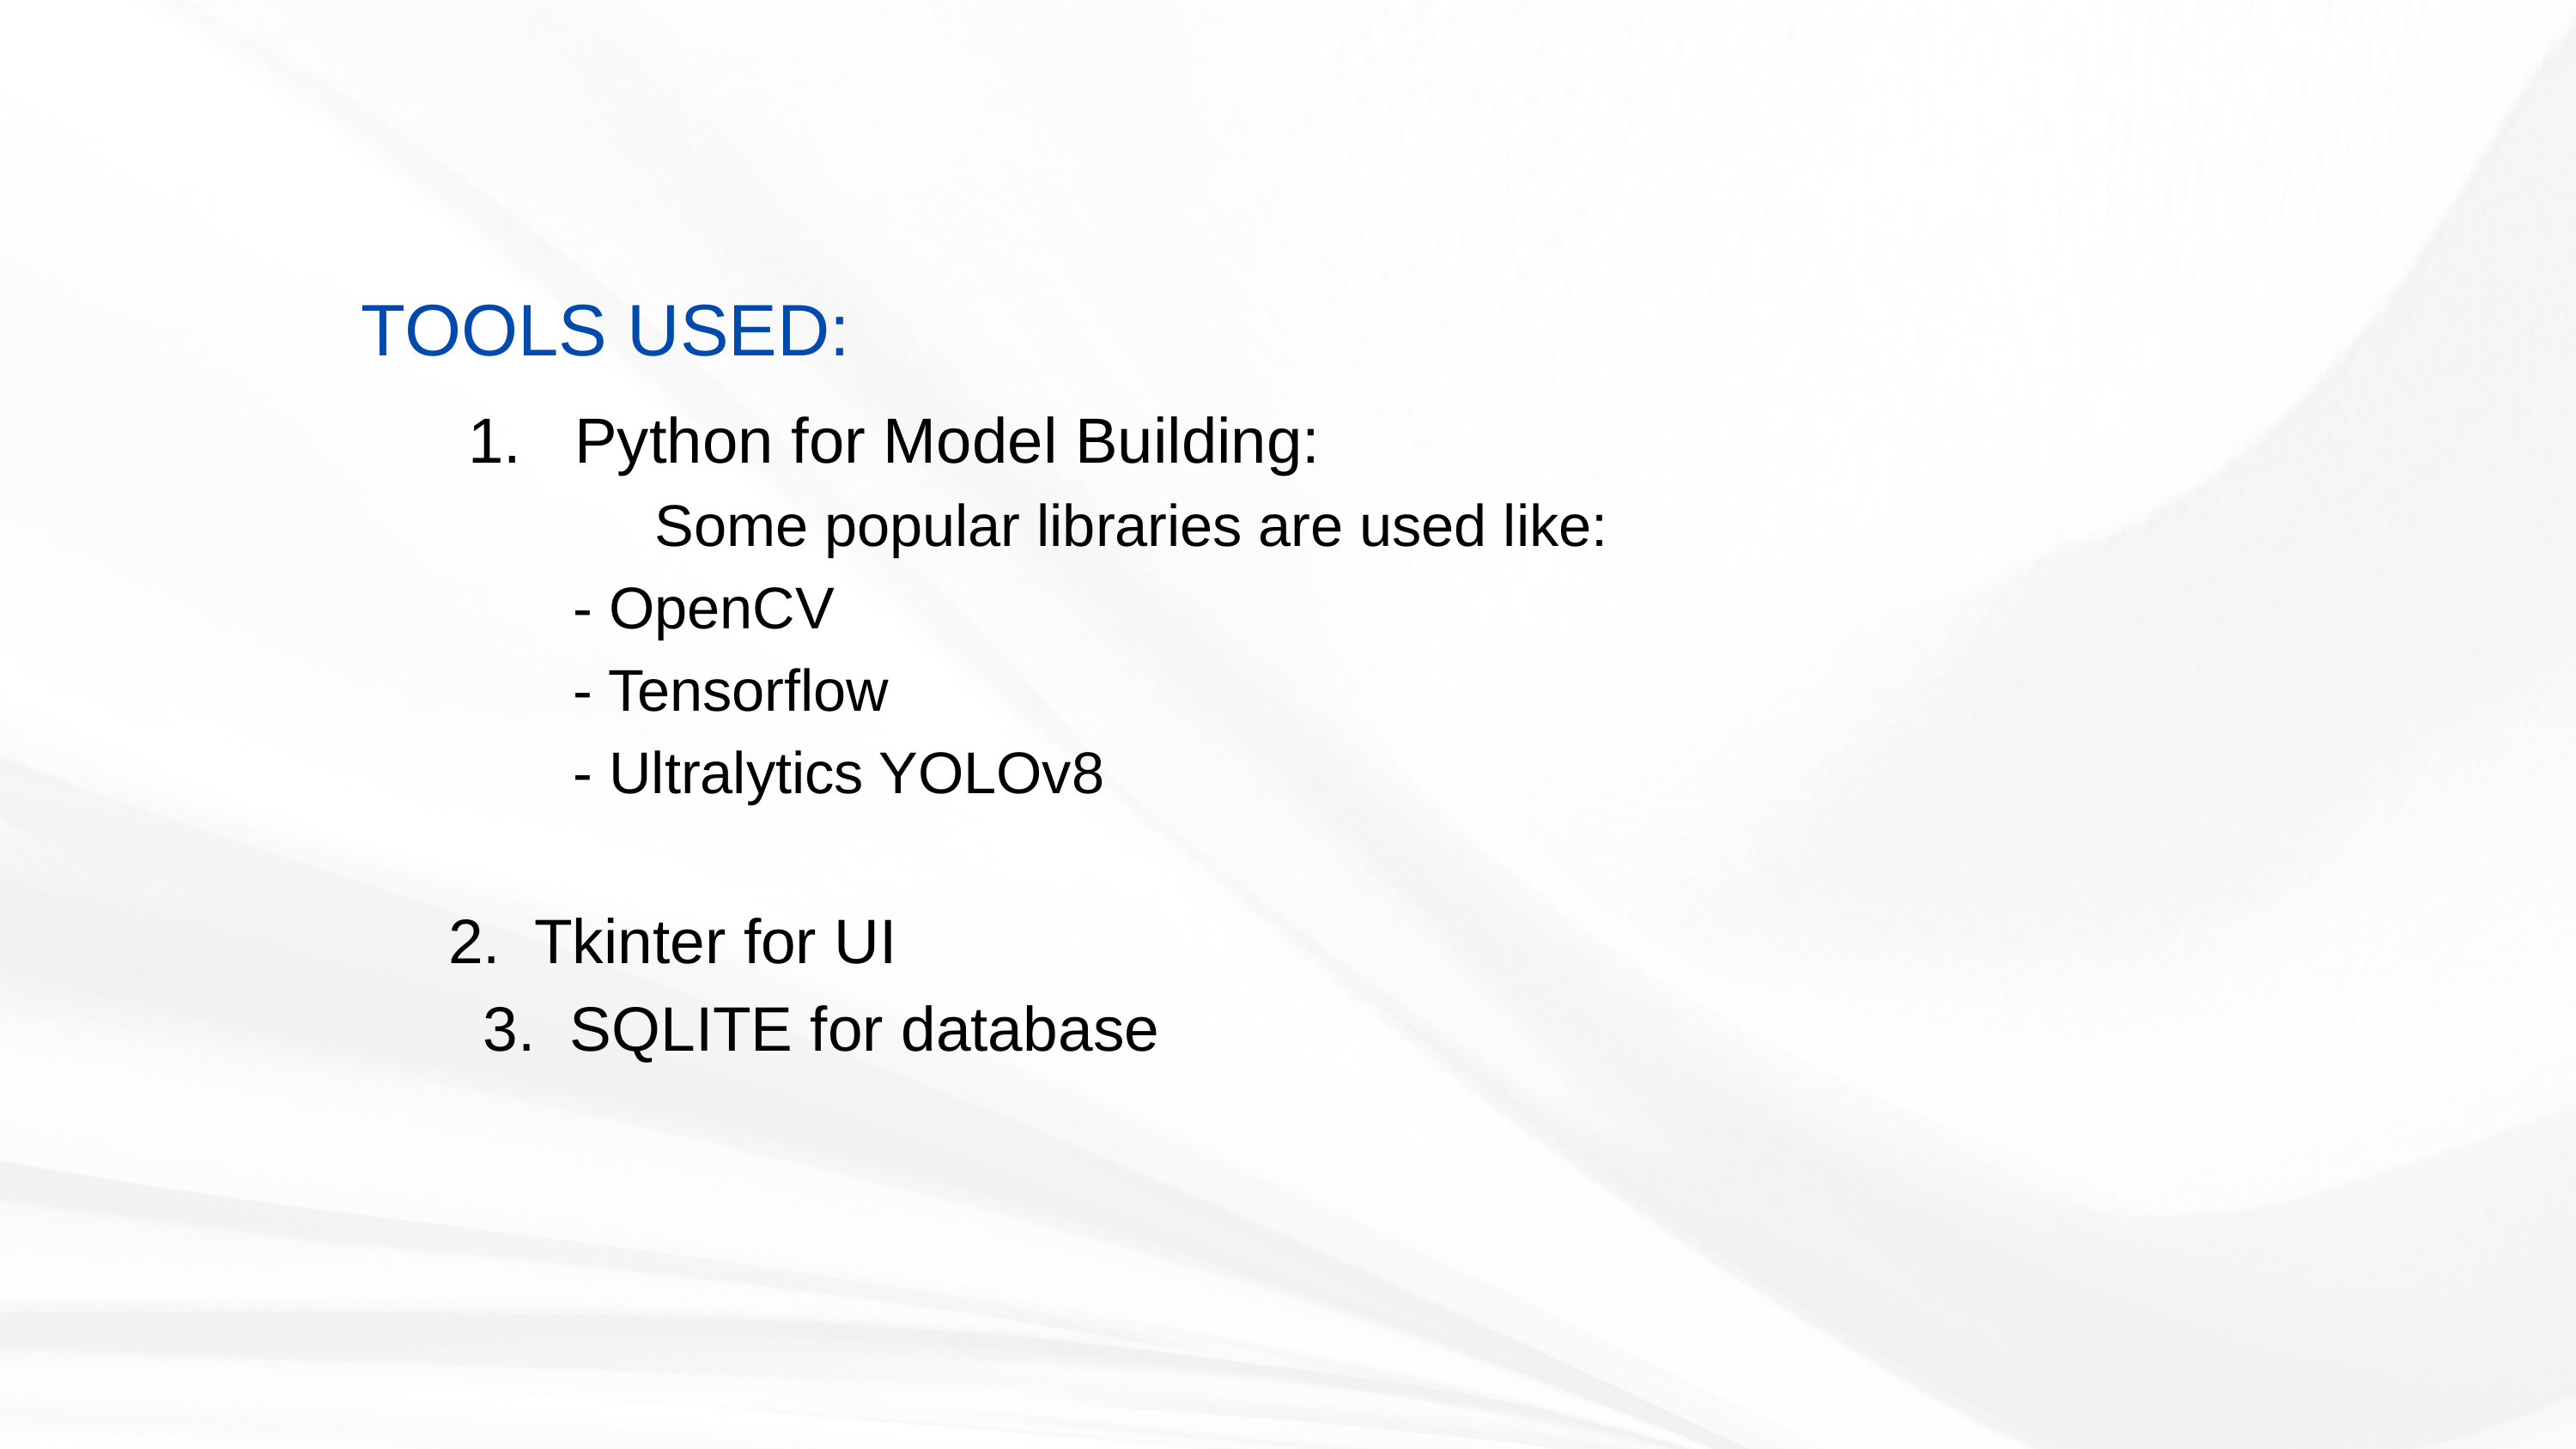

TOOLS USED:
      1.   Python for Model Building:
                  Some popular libraries are used like:
             - OpenCV
             - Tensorflow
             - Ultralytics YOLOv8

     2.  Tkinter for UI
       3.  SQLITE for database